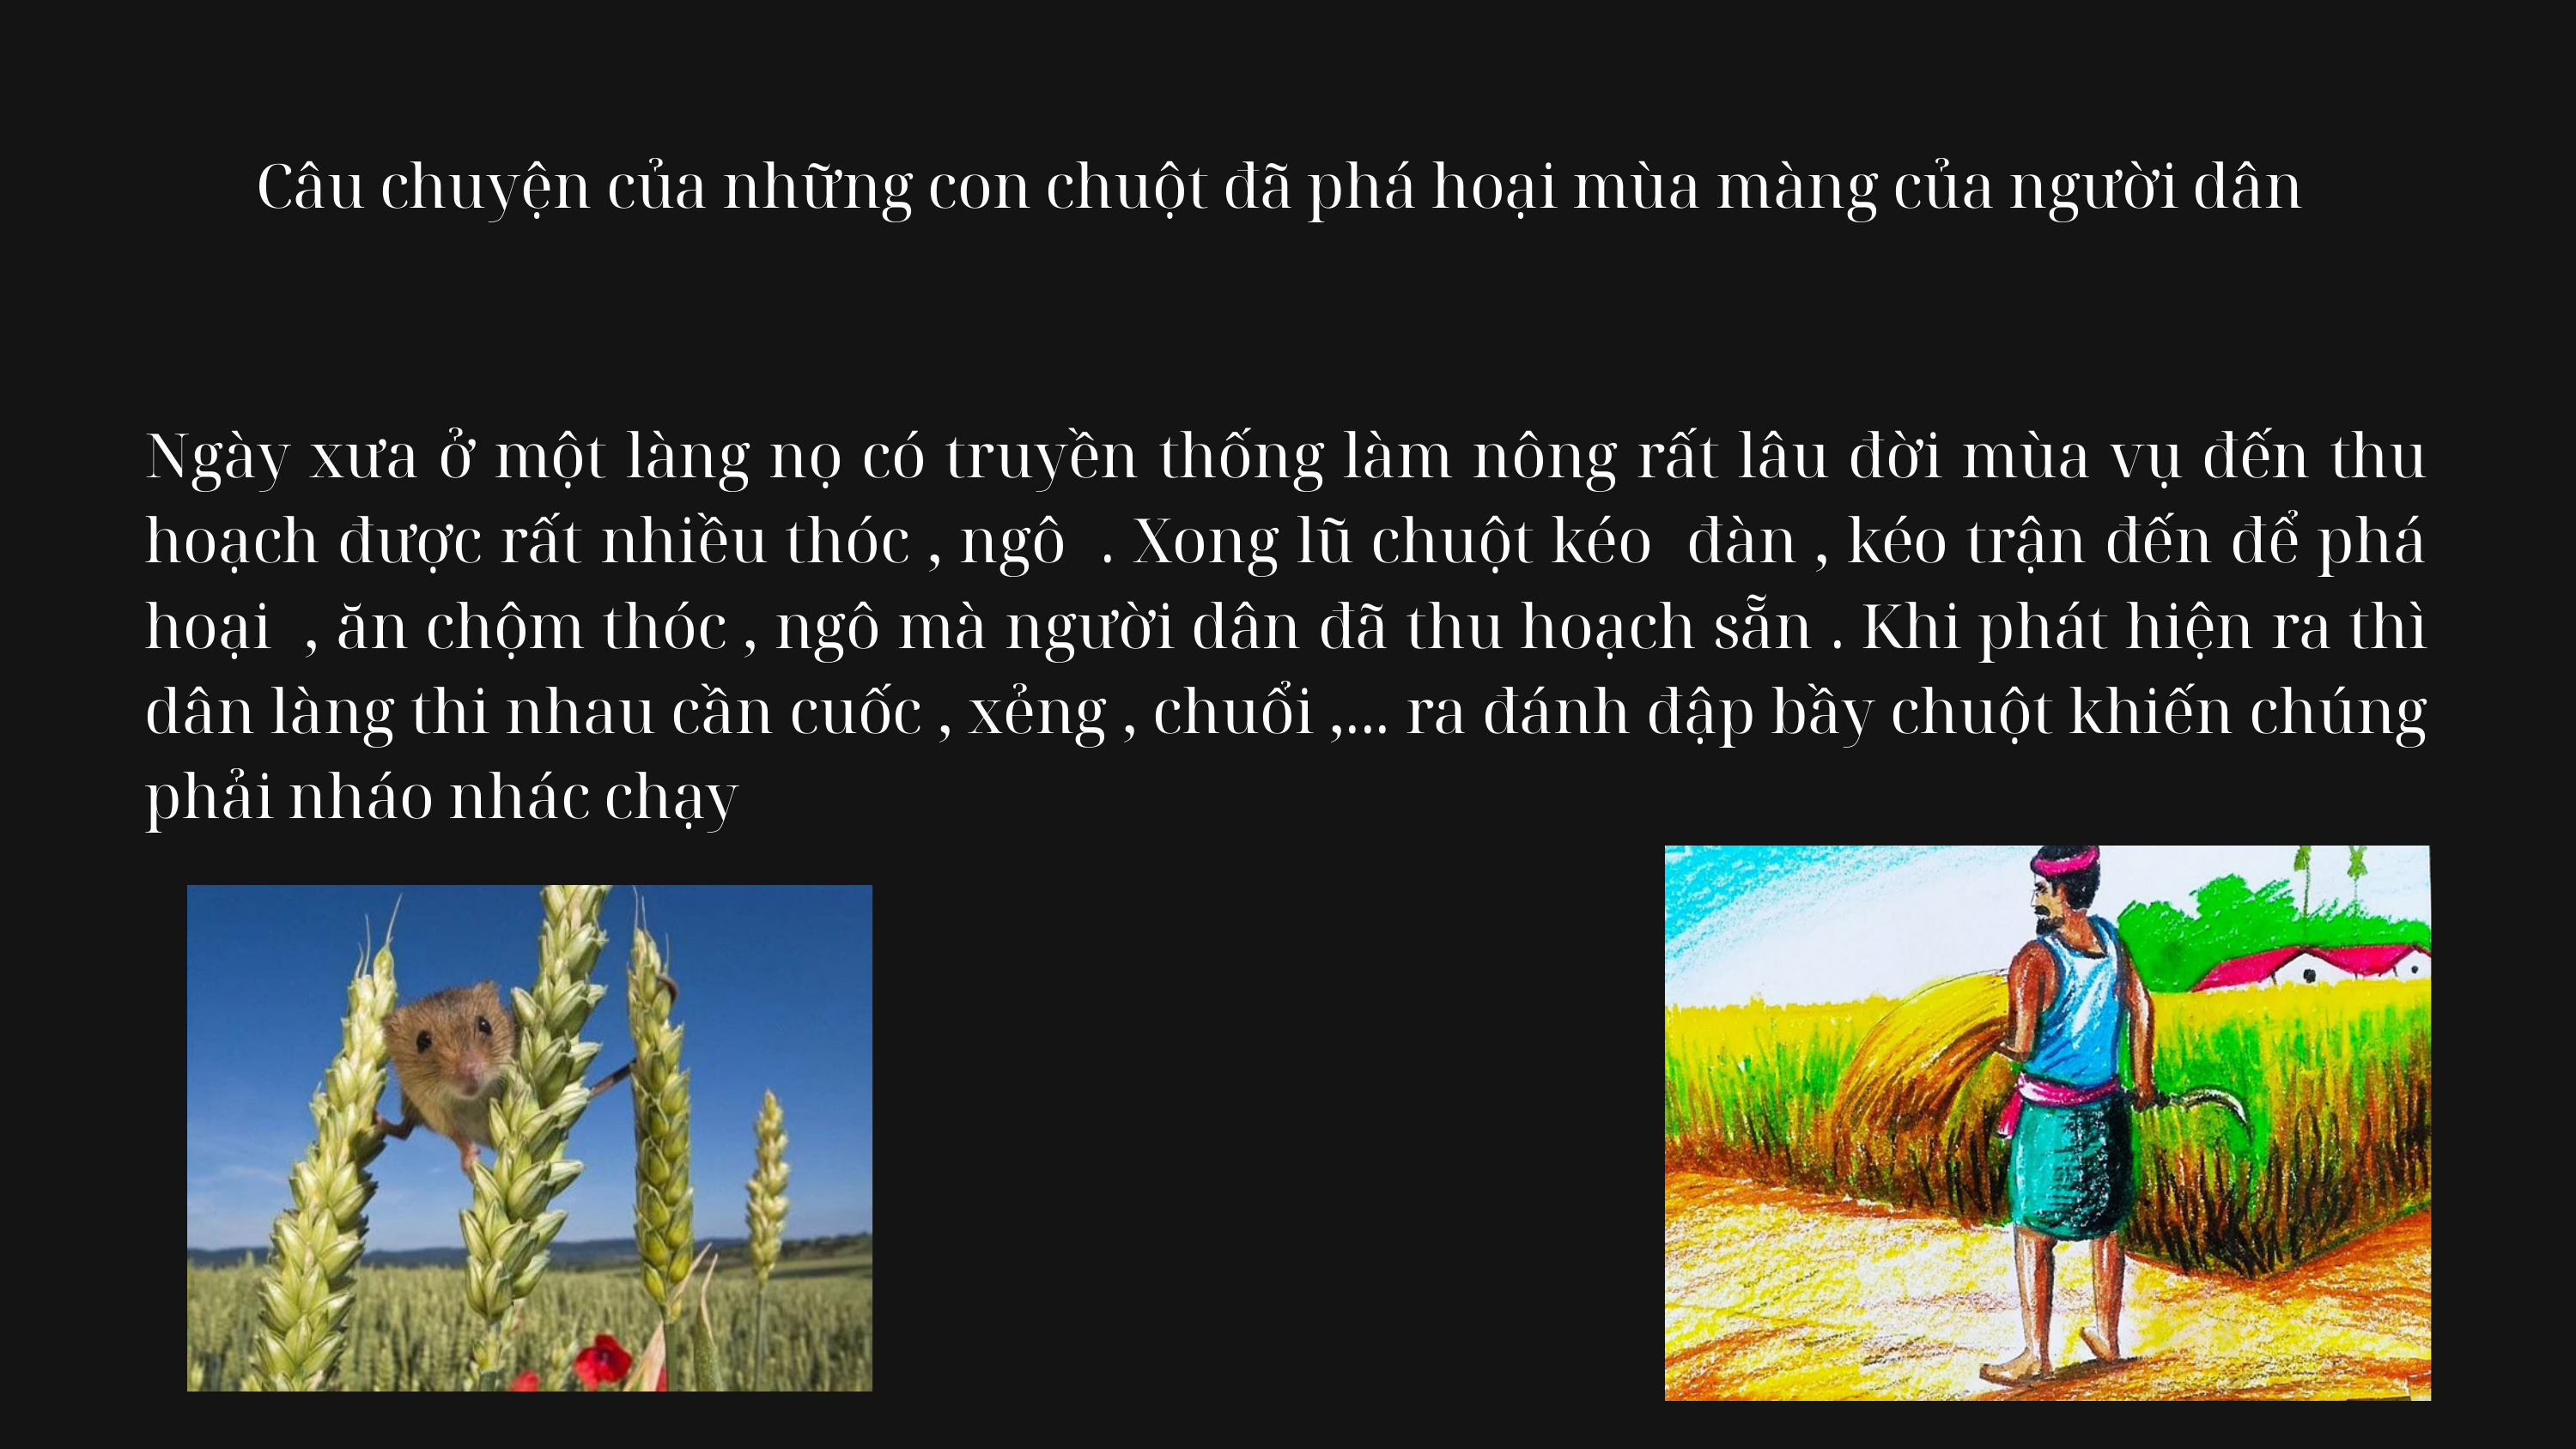

Câu chuyện của những con chuột đã phá hoại mùa màng của người dân
Ngày xưa ở một làng nọ có truyền thống làm nông rất lâu đời mùa vụ đến thu hoạch được rất nhiều thóc , ngô  . Xong lũ chuột kéo  đàn , kéo trận đến để phá hoại  , ăn chộm thóc , ngô mà người dân đã thu hoạch sẵn . Khi phát hiện ra thì dân làng thi nhau cần cuốc , xẻng , chuổi ,... ra đánh đập bầy chuột khiến chúng phải nháo nhác chạy